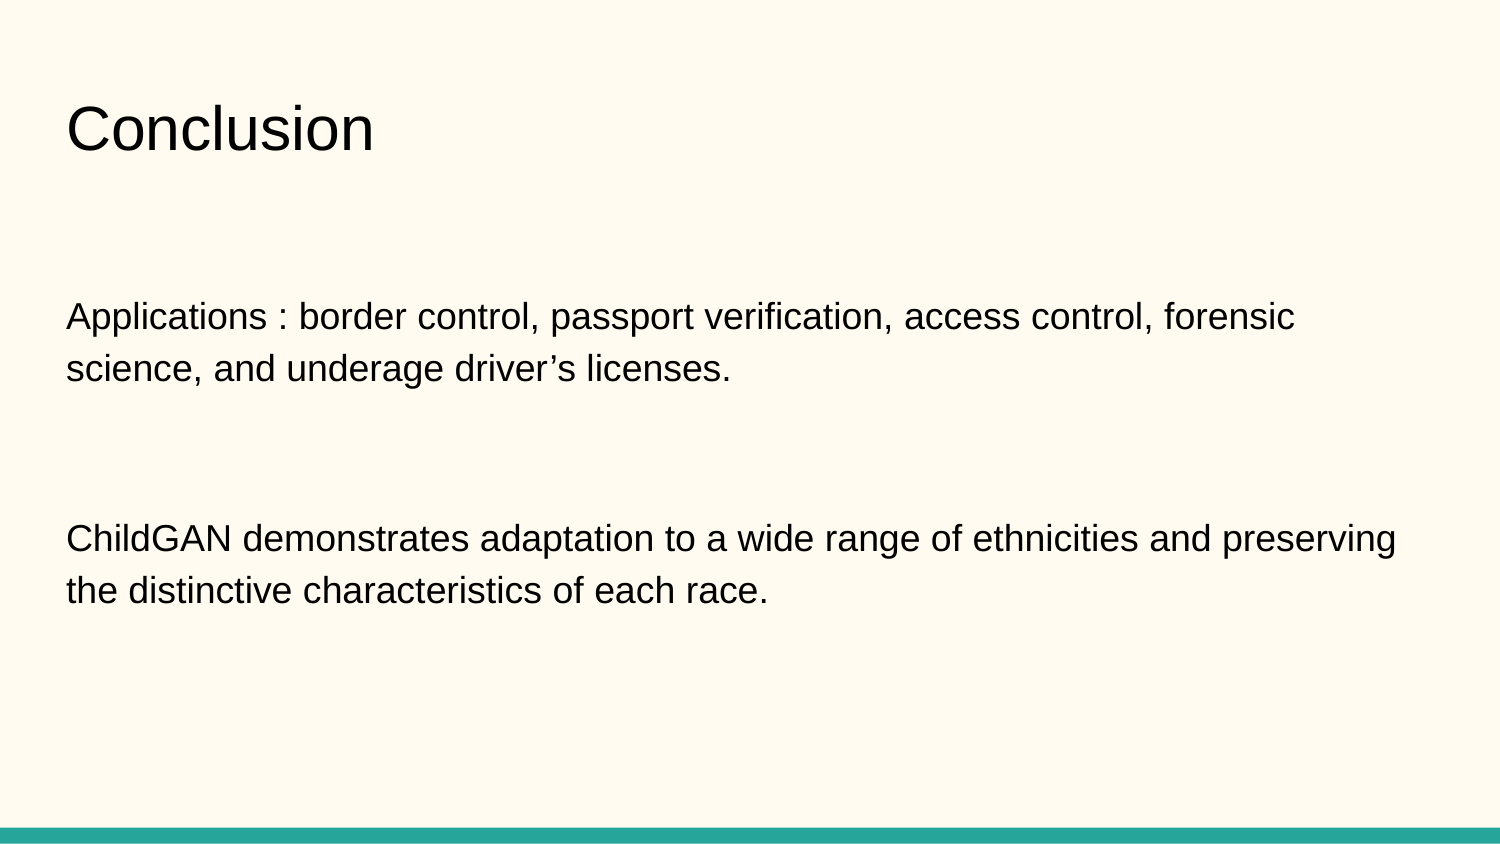

# Conclusion

Applications : border control, passport verification, access control, forensic science, and underage driver’s licenses.

ChildGAN demonstrates adaptation to a wide range of ethnicities and preserving the distinctive characteristics of each race.